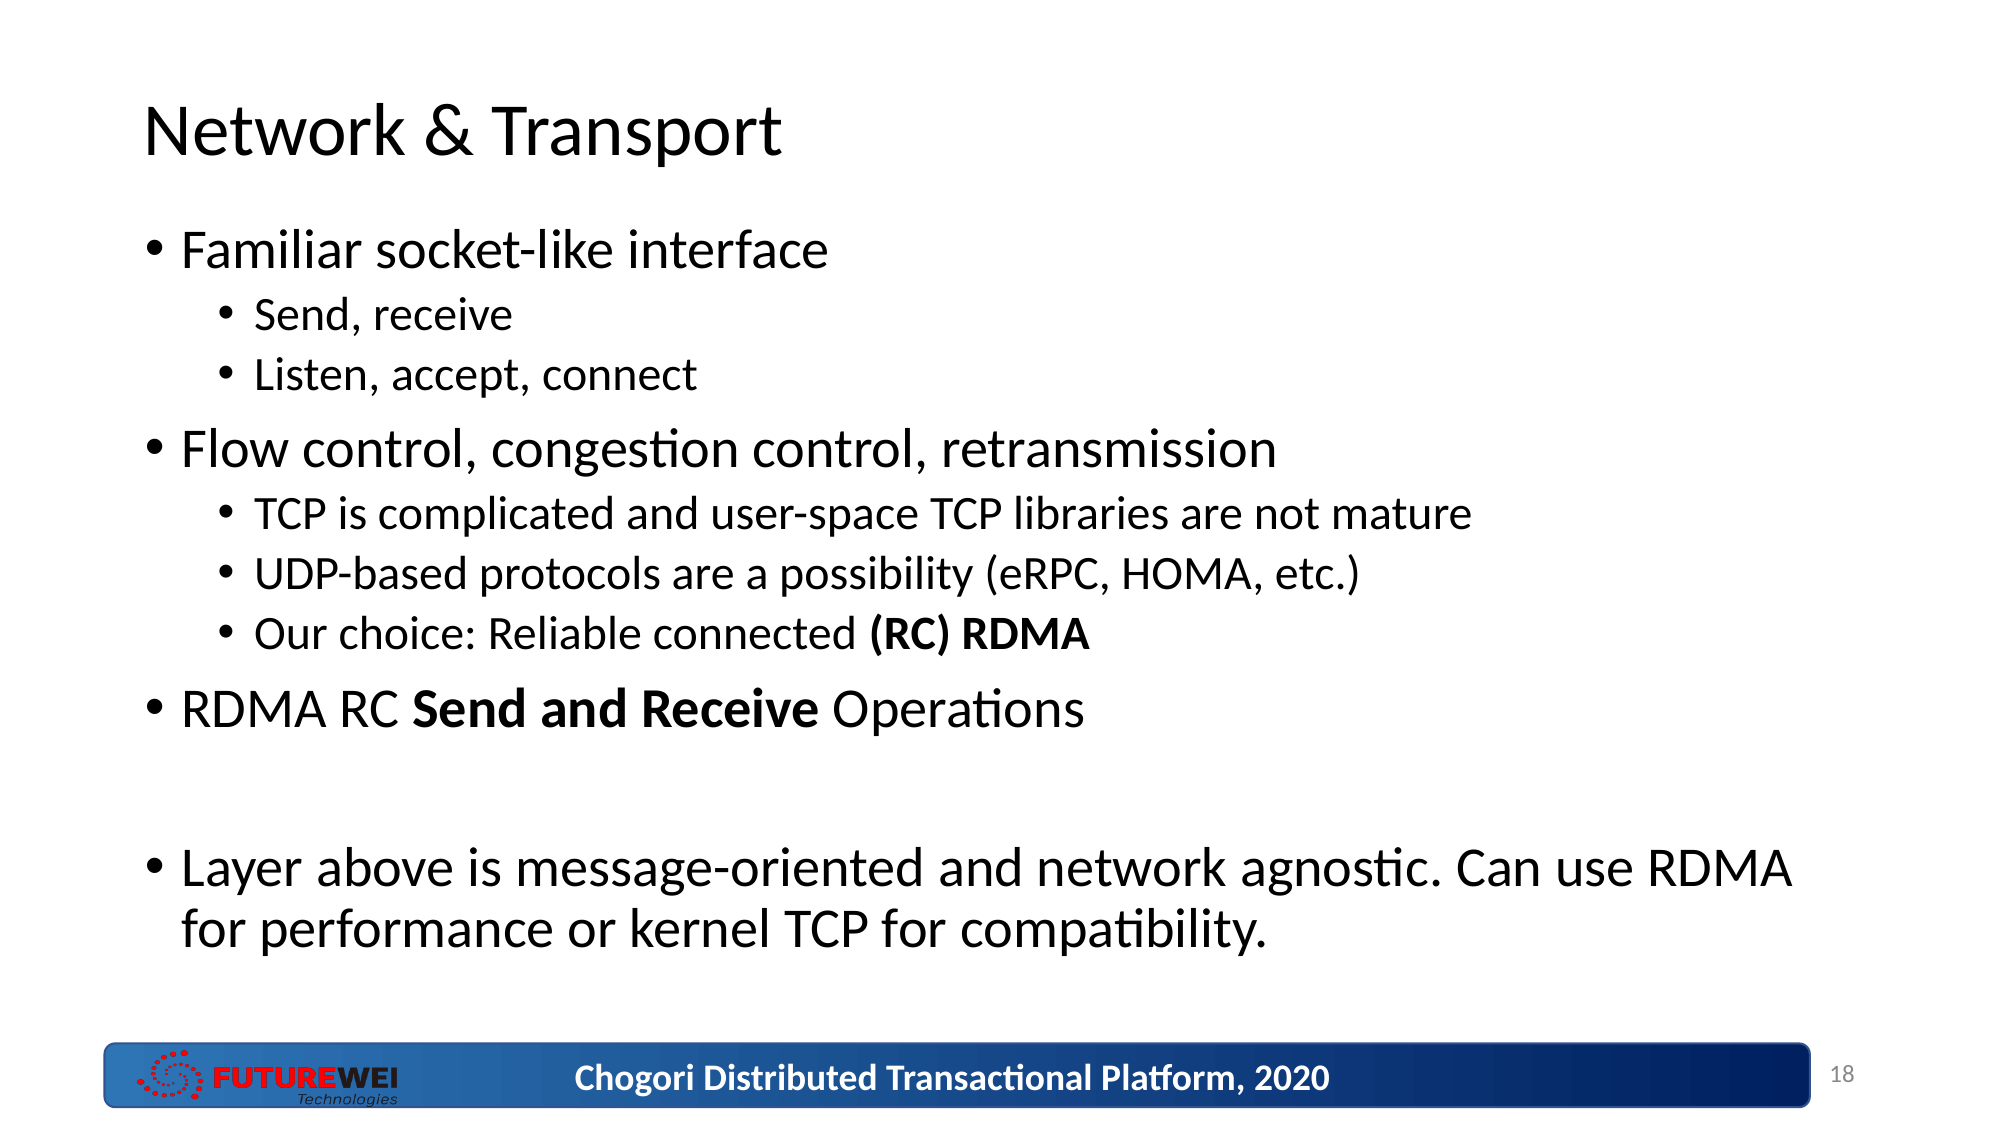

# Network & Transport
Familiar socket-like interface
Send, receive
Listen, accept, connect
Flow control, congestion control, retransmission
TCP is complicated and user-space TCP libraries are not mature
UDP-based protocols are a possibility (eRPC, HOMA, etc.)
Our choice: Reliable connected (RC) RDMA
RDMA RC Send and Receive Operations

Layer above is message-oriented and network agnostic. Can use RDMA for performance or kernel TCP for compatibility.
18